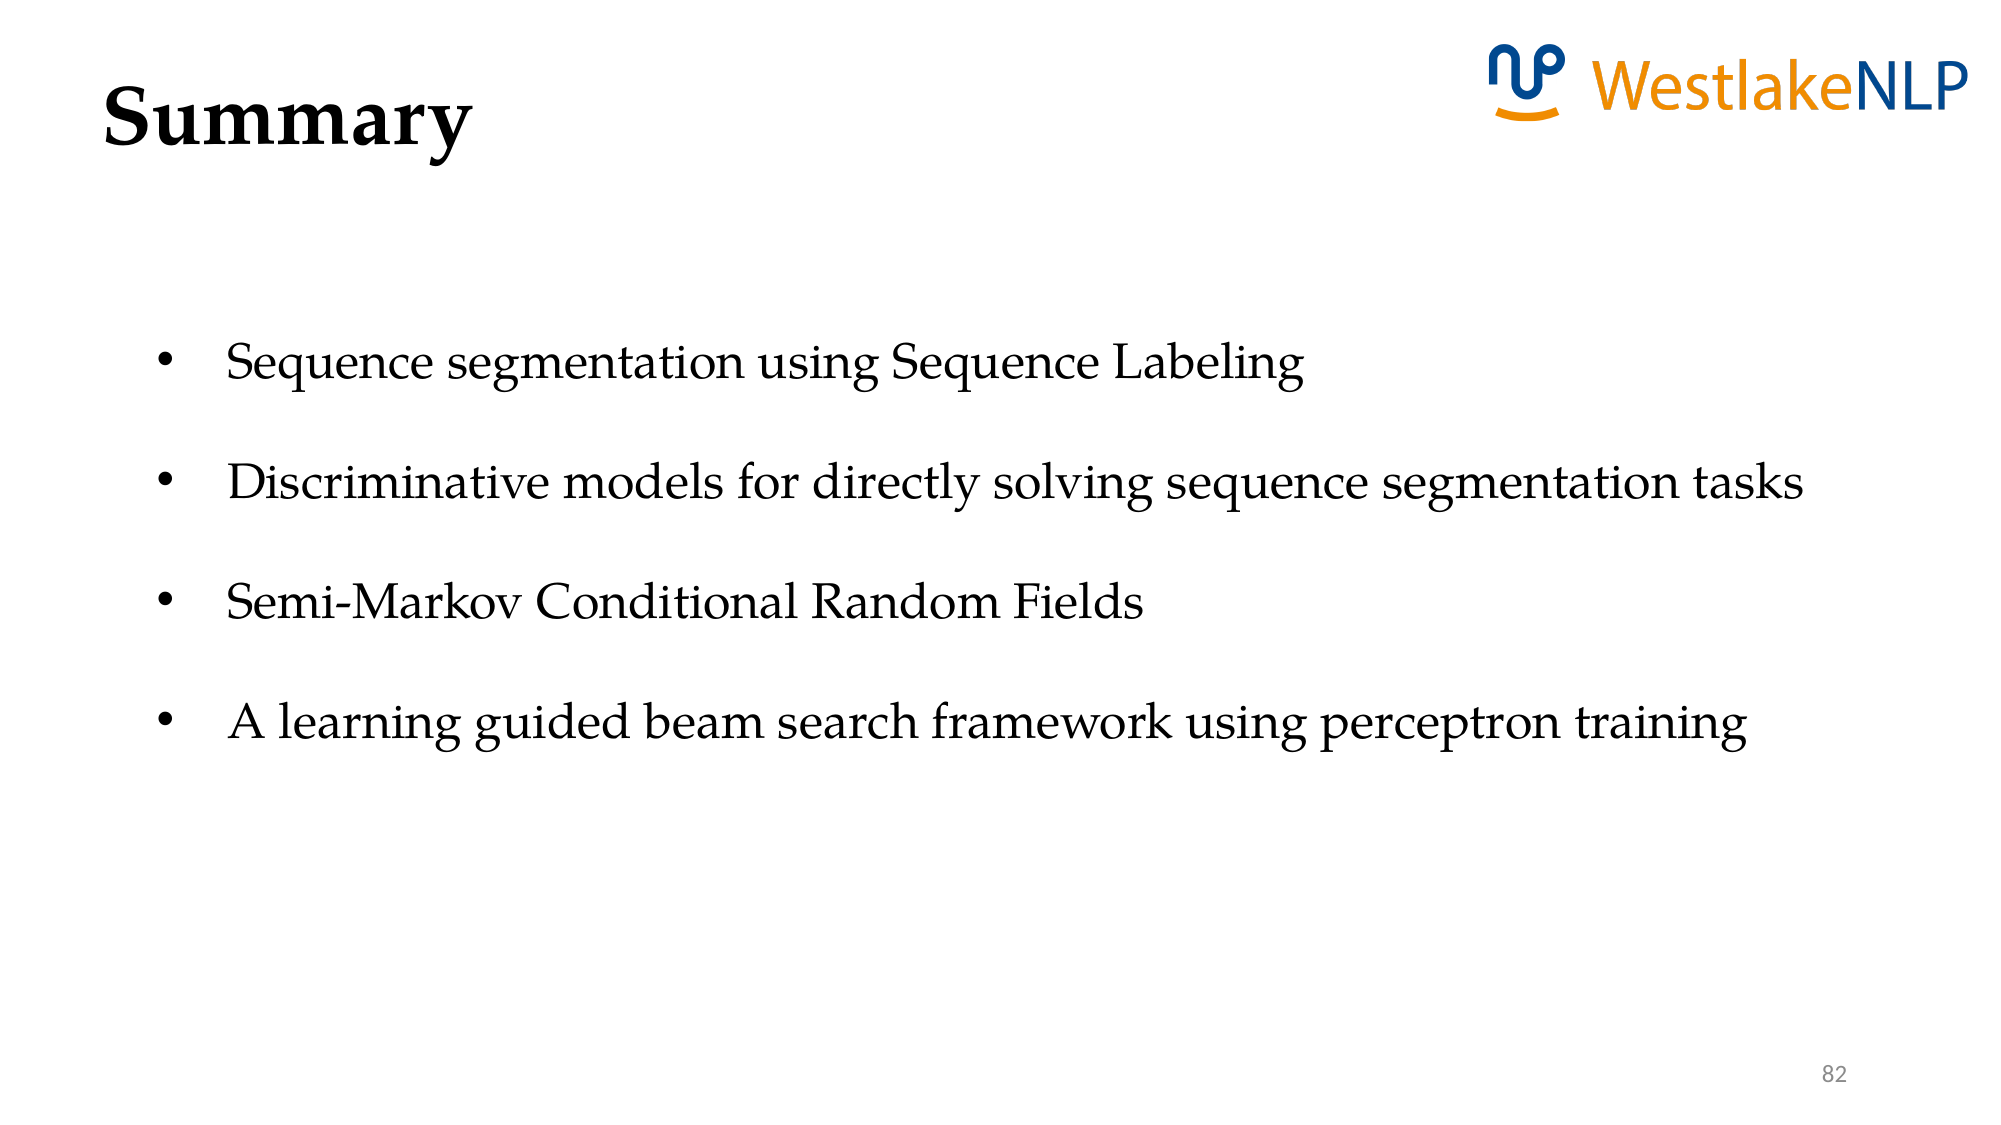

Summary
Sequence segmentation using Sequence Labeling
Discriminative models for directly solving sequence segmentation tasks
Semi-Markov Conditional Random Fields
A learning guided beam search framework using perceptron training
82